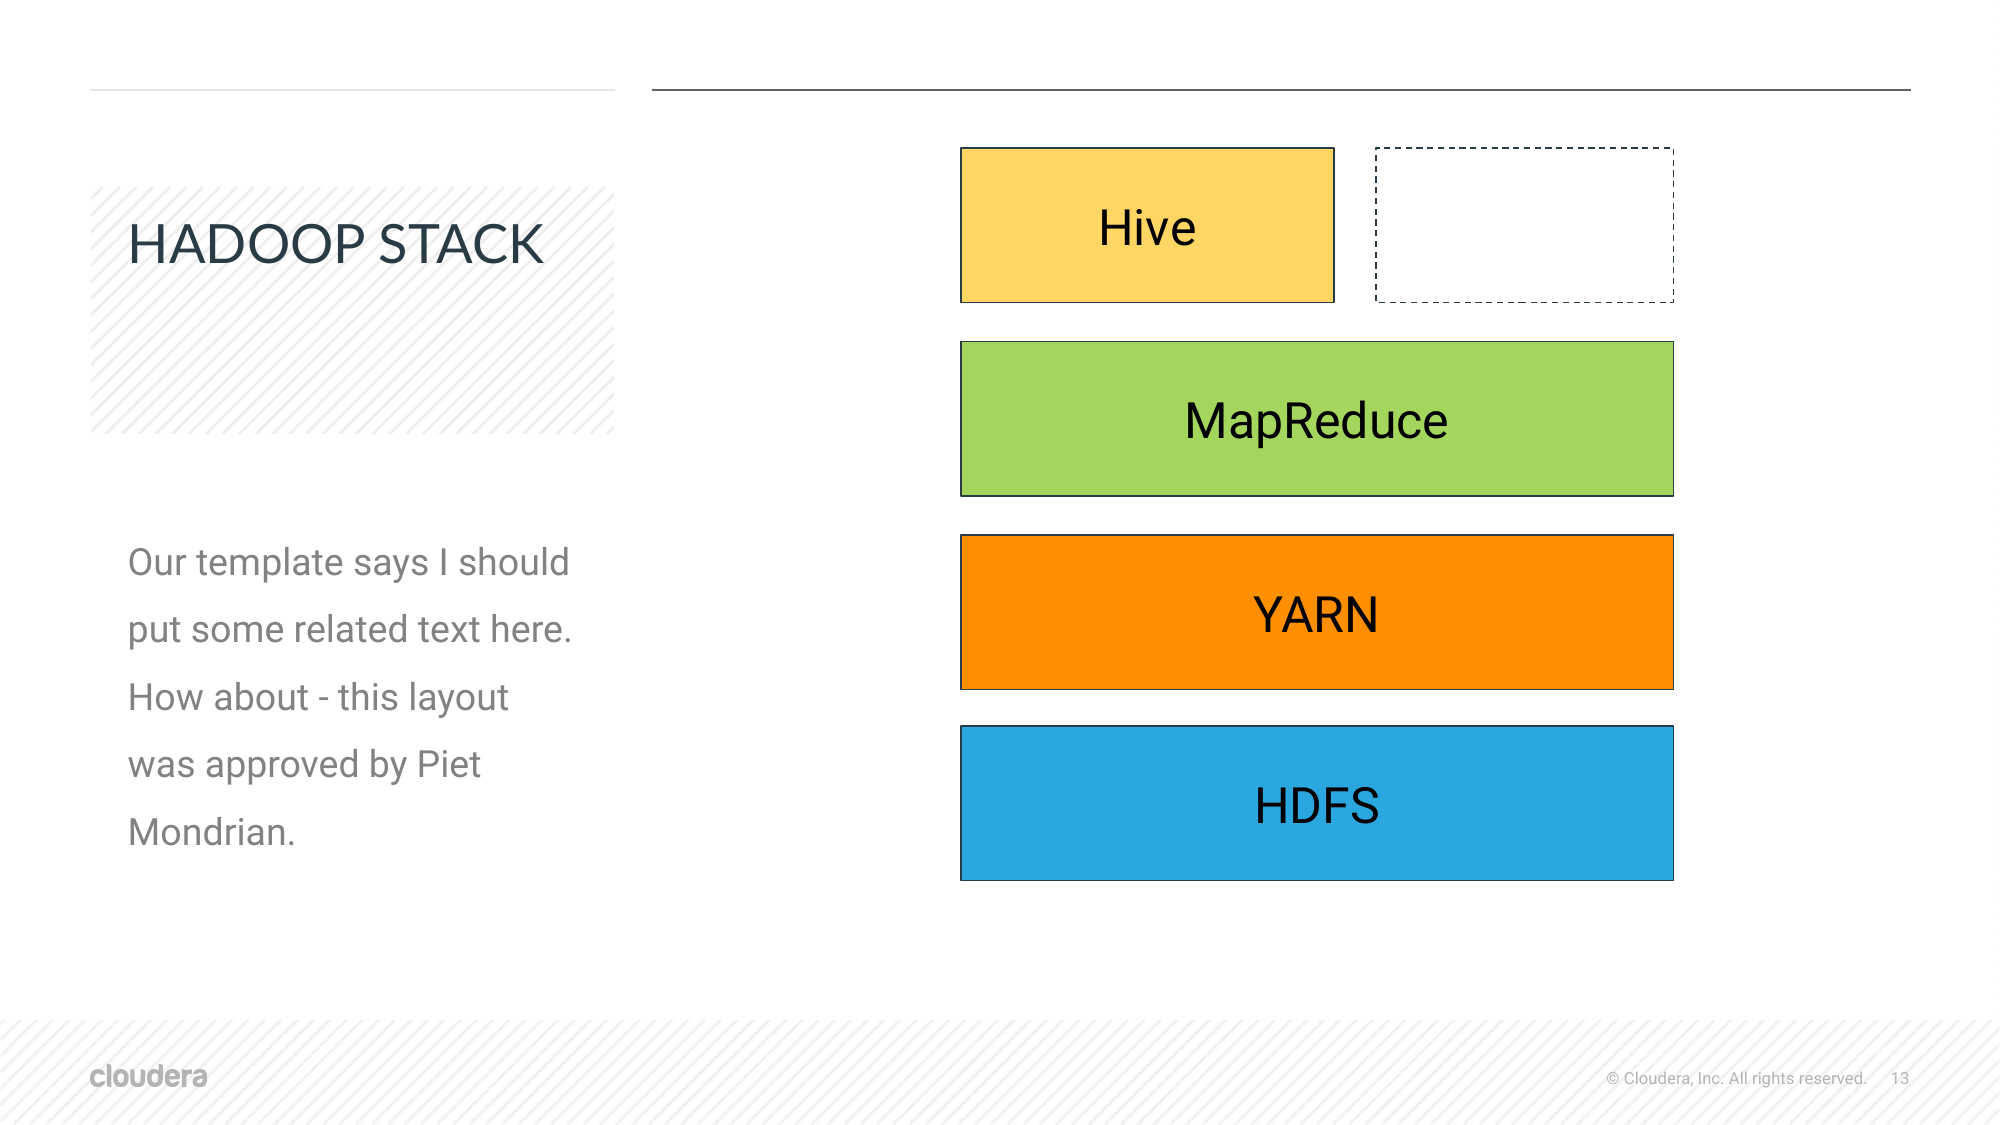

Hive

# HADOOP STACK
MapReduce
Our template says I should put some related text here. How about - this layout was approved by Piet Mondrian.
YARN
HDFS